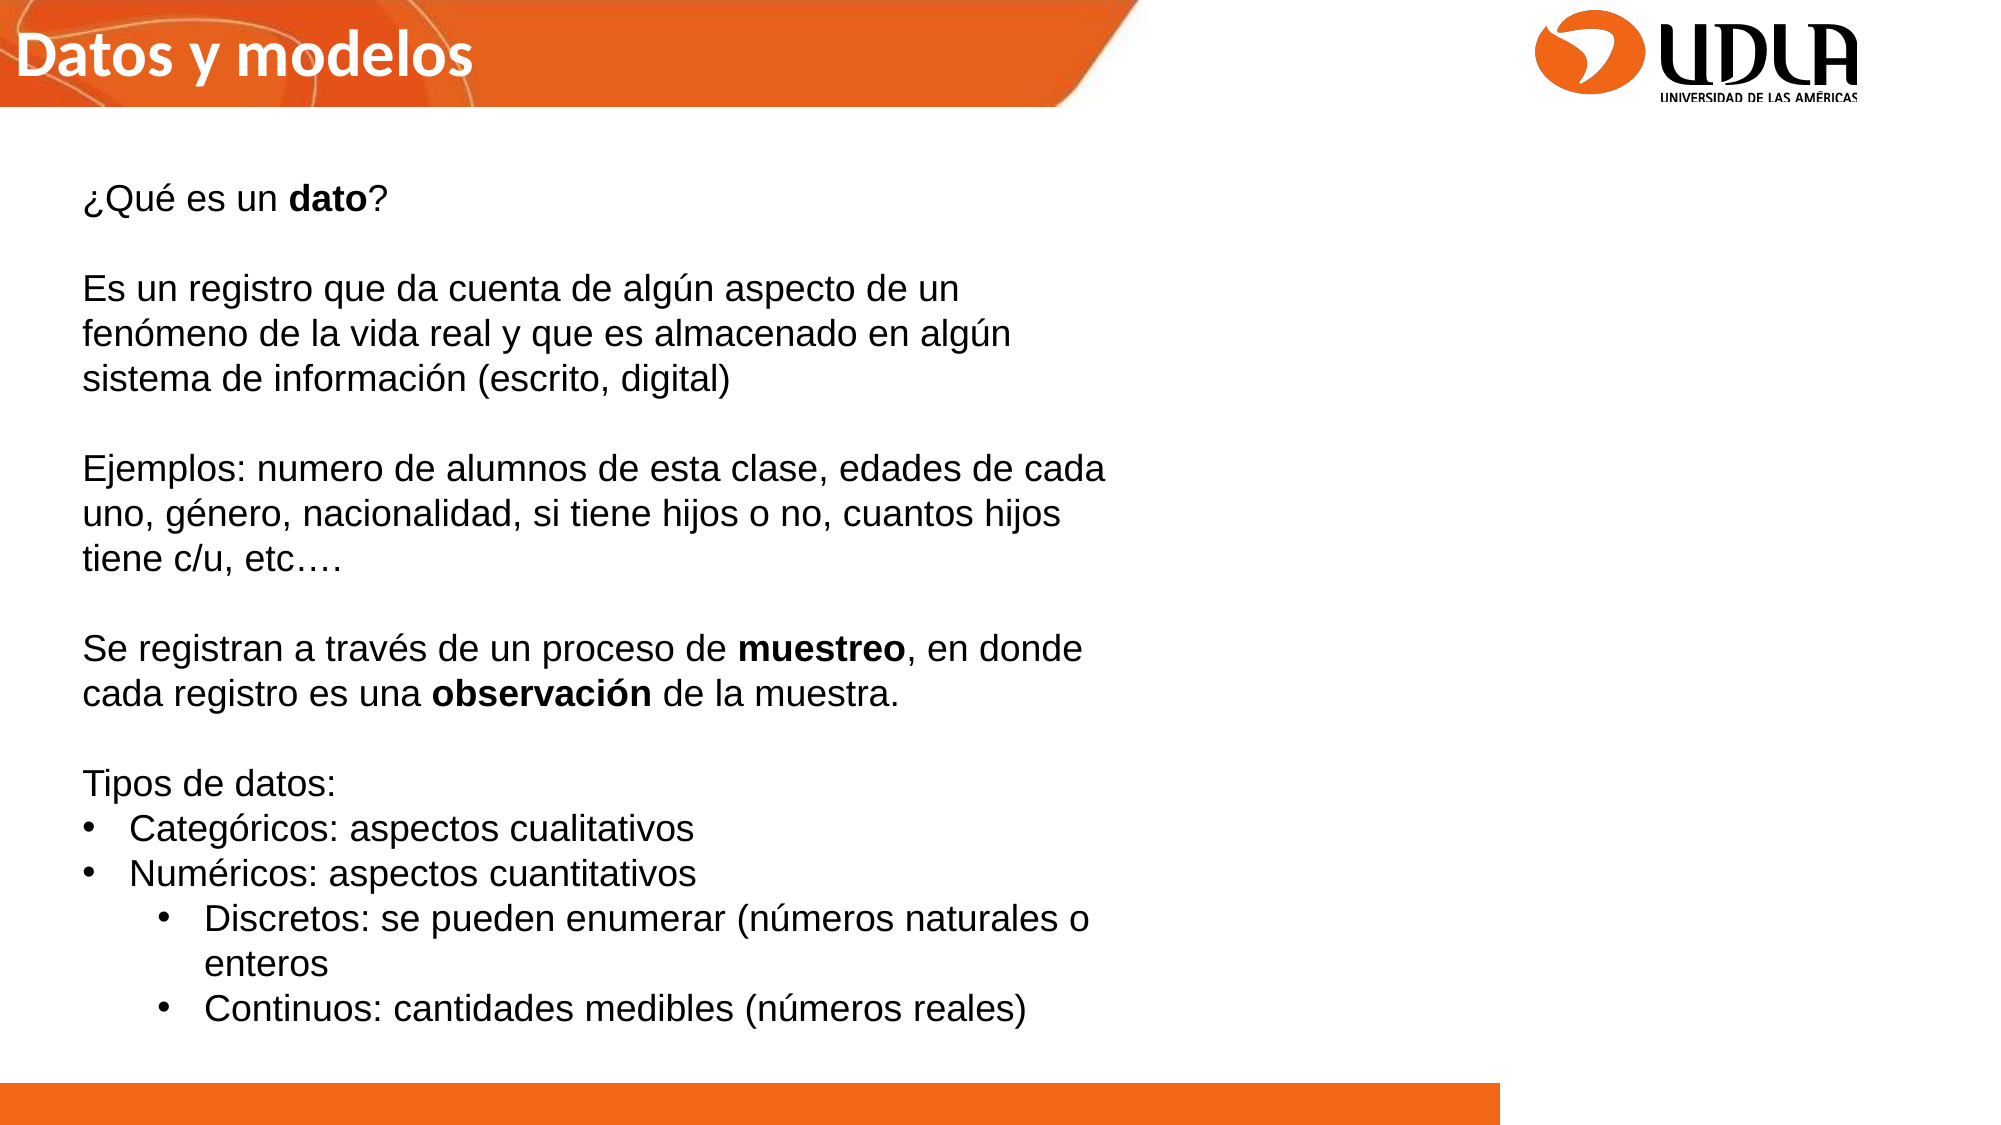

# Datos y modelos
¿Qué es un dato?

Es un registro que da cuenta de algún aspecto de un fenómeno de la vida real y que es almacenado en algún sistema de información (escrito, digital)

Ejemplos: numero de alumnos de esta clase, edades de cada uno, género, nacionalidad, si tiene hijos o no, cuantos hijos tiene c/u, etc….

Se registran a través de un proceso de muestreo, en donde cada registro es una observación de la muestra.

Tipos de datos:
Categóricos: aspectos cualitativos
Numéricos: aspectos cuantitativos
Discretos: se pueden enumerar (números naturales o enteros
Continuos: cantidades medibles (números reales)